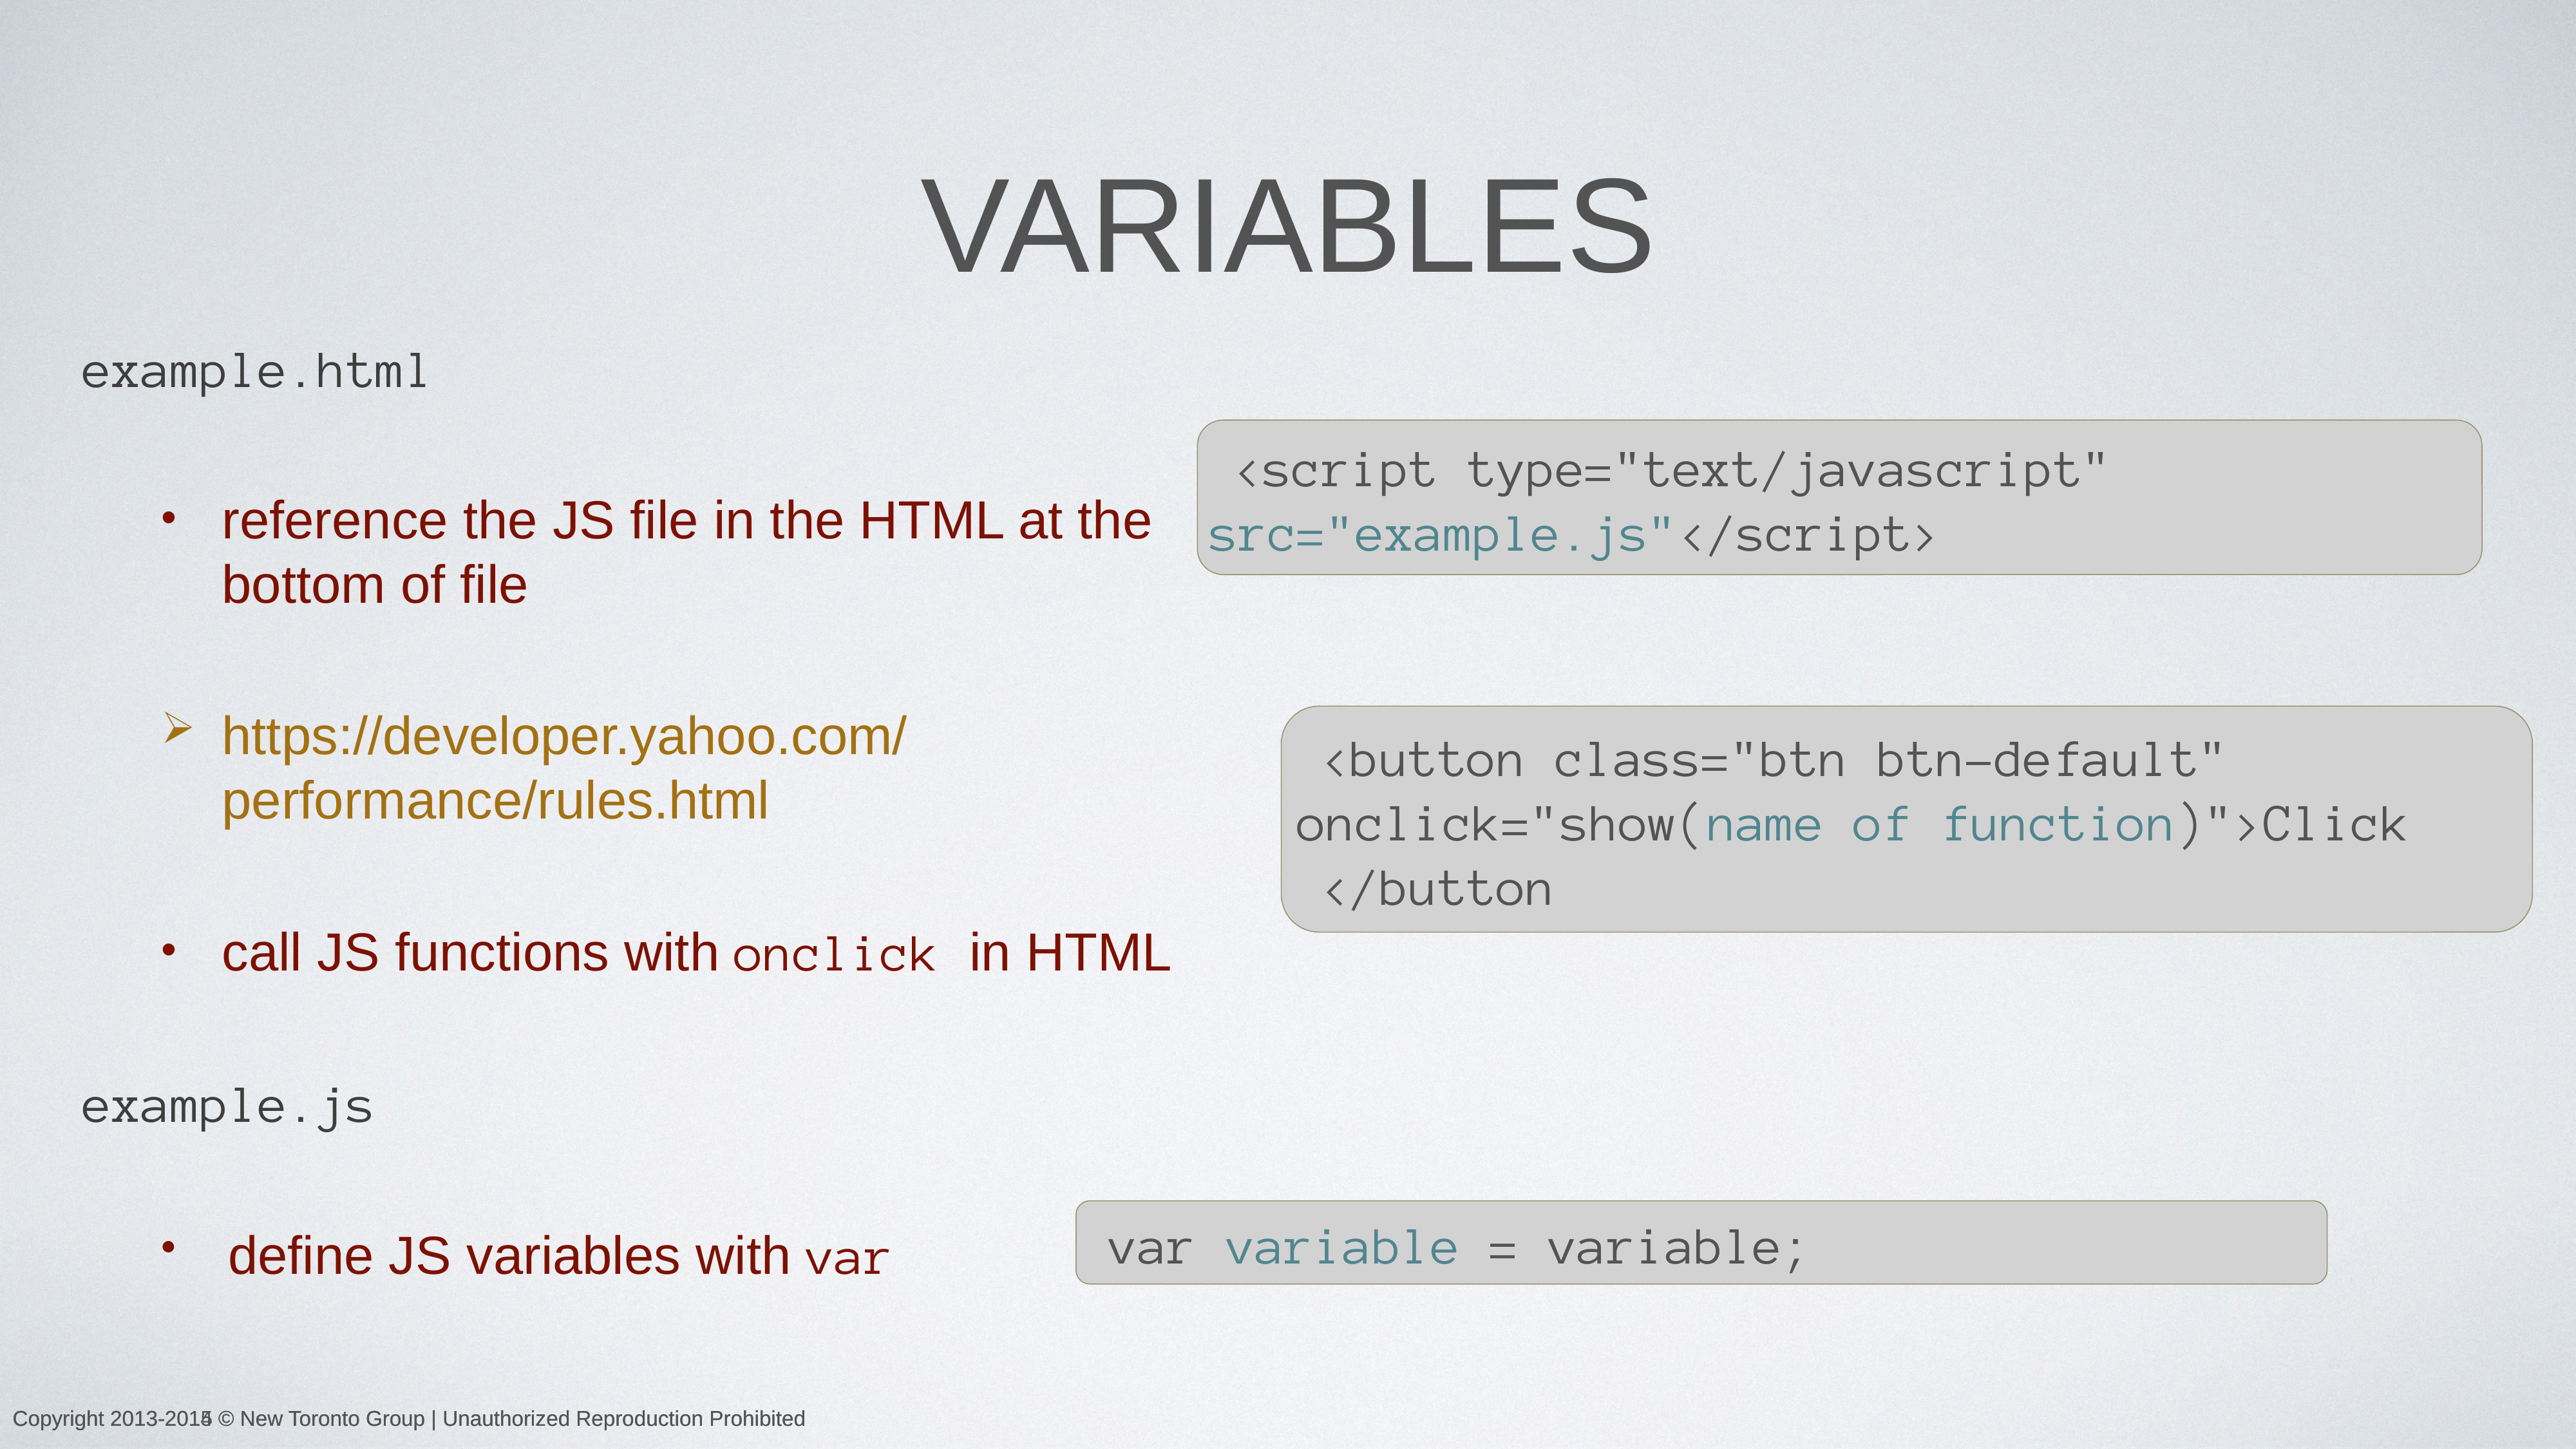

# Variables
example.html
reference the JS file in the HTML at the bottom of file
https://developer.yahoo.com/performance/rules.html
call JS functions with onclick in HTML
example.js
define JS variables with var

<script type="text/javascript" src="example.js"</script>
<button class="btn btn-default" 	onclick="show(name of function)">Click
</button
var variable = variable;